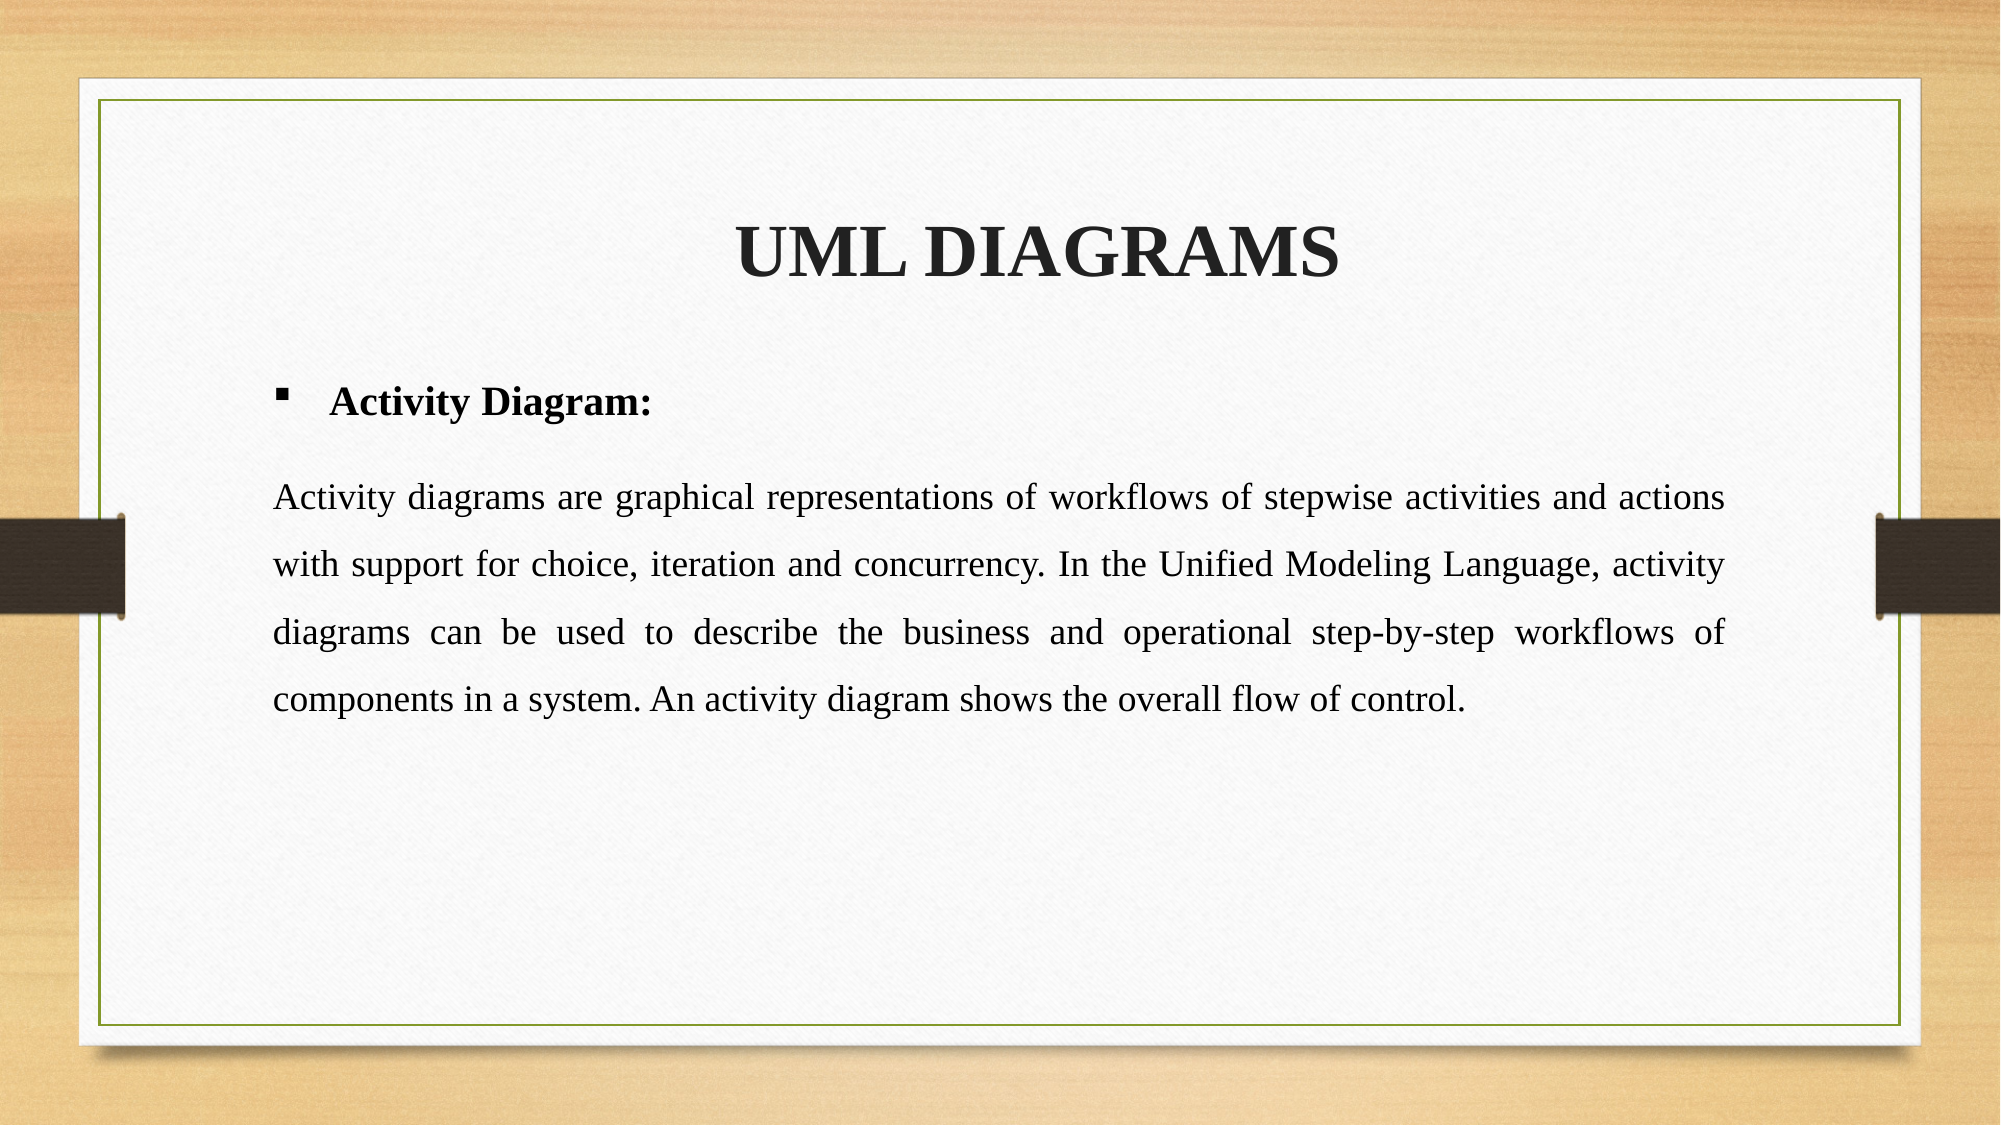

UML DIAGRAMS
Activity Diagram:
Activity diagrams are graphical representations of workflows of stepwise activities and actions with support for choice, iteration and concurrency. In the Unified Modeling Language, activity diagrams can be used to describe the business and operational step-by-step workflows of components in a system. An activity diagram shows the overall flow of control.